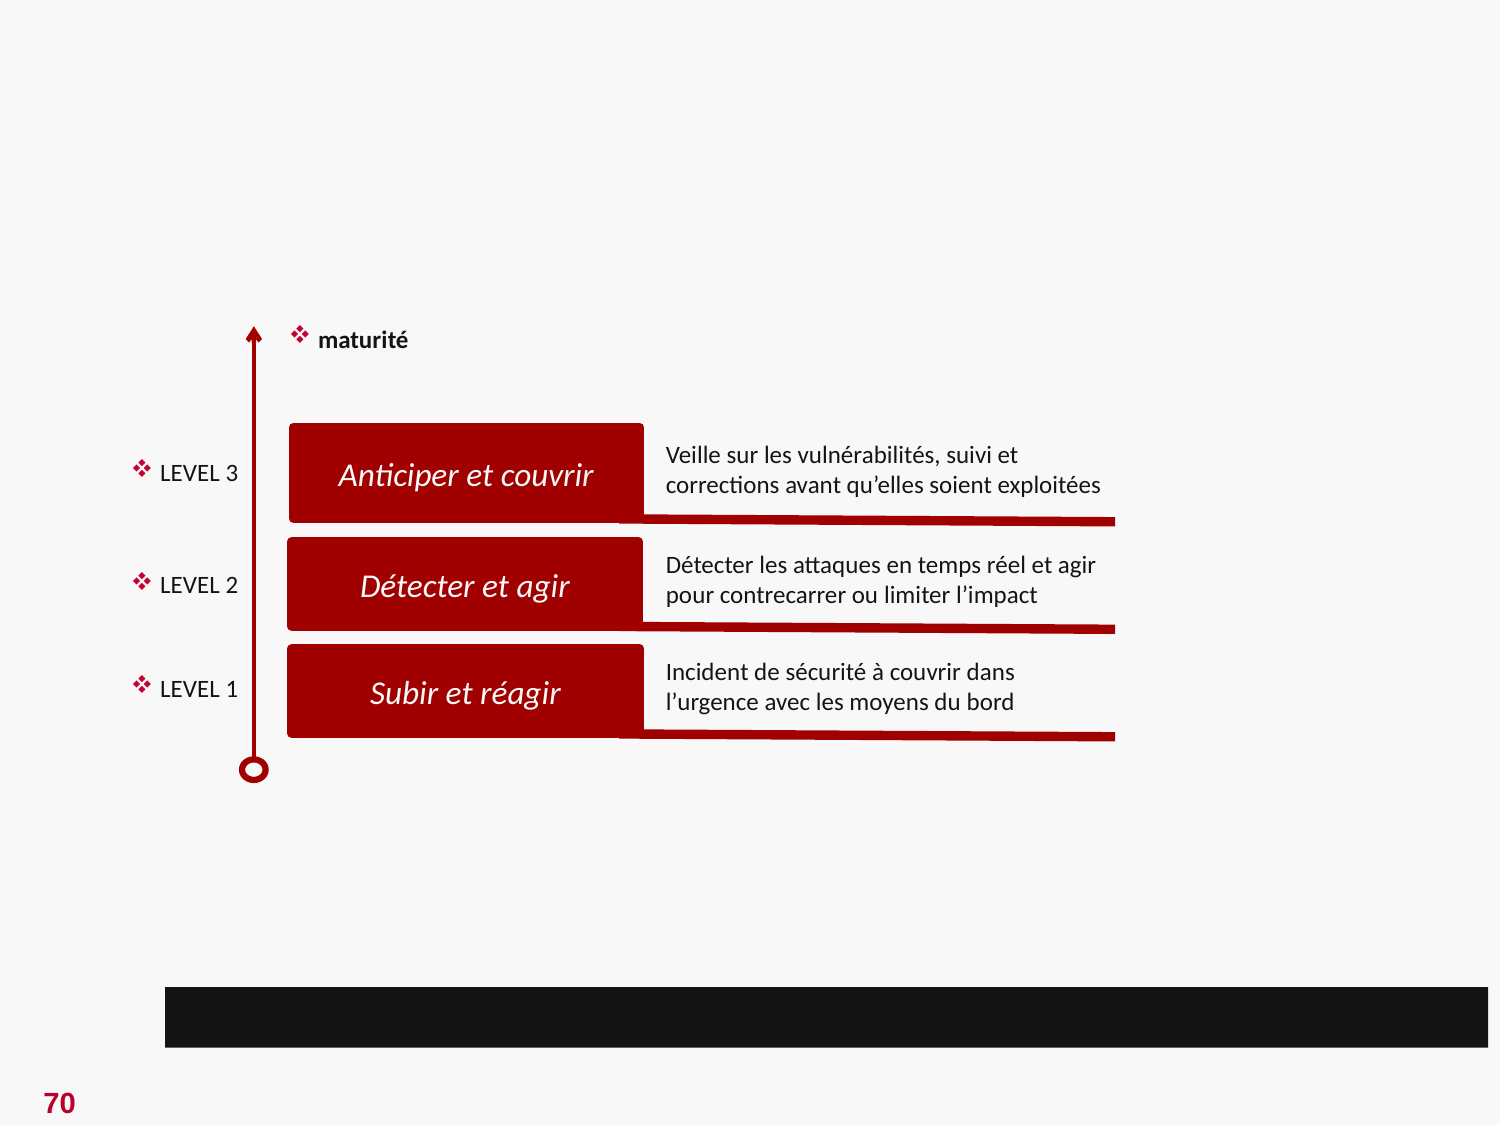

maturité
Anticiper et couvrir
Veille sur les vulnérabilités, suivi et corrections avant qu’elles soient exploitées
LEVEL 3
Détecter et agir
Détecter les attaques en temps réel et agir pour contrecarrer ou limiter l’impact
LEVEL 2
Subir et réagir
Incident de sécurité à couvrir dans l’urgence avec les moyens du bord
LEVEL 1

Niveau de technicité pour
conduire le test